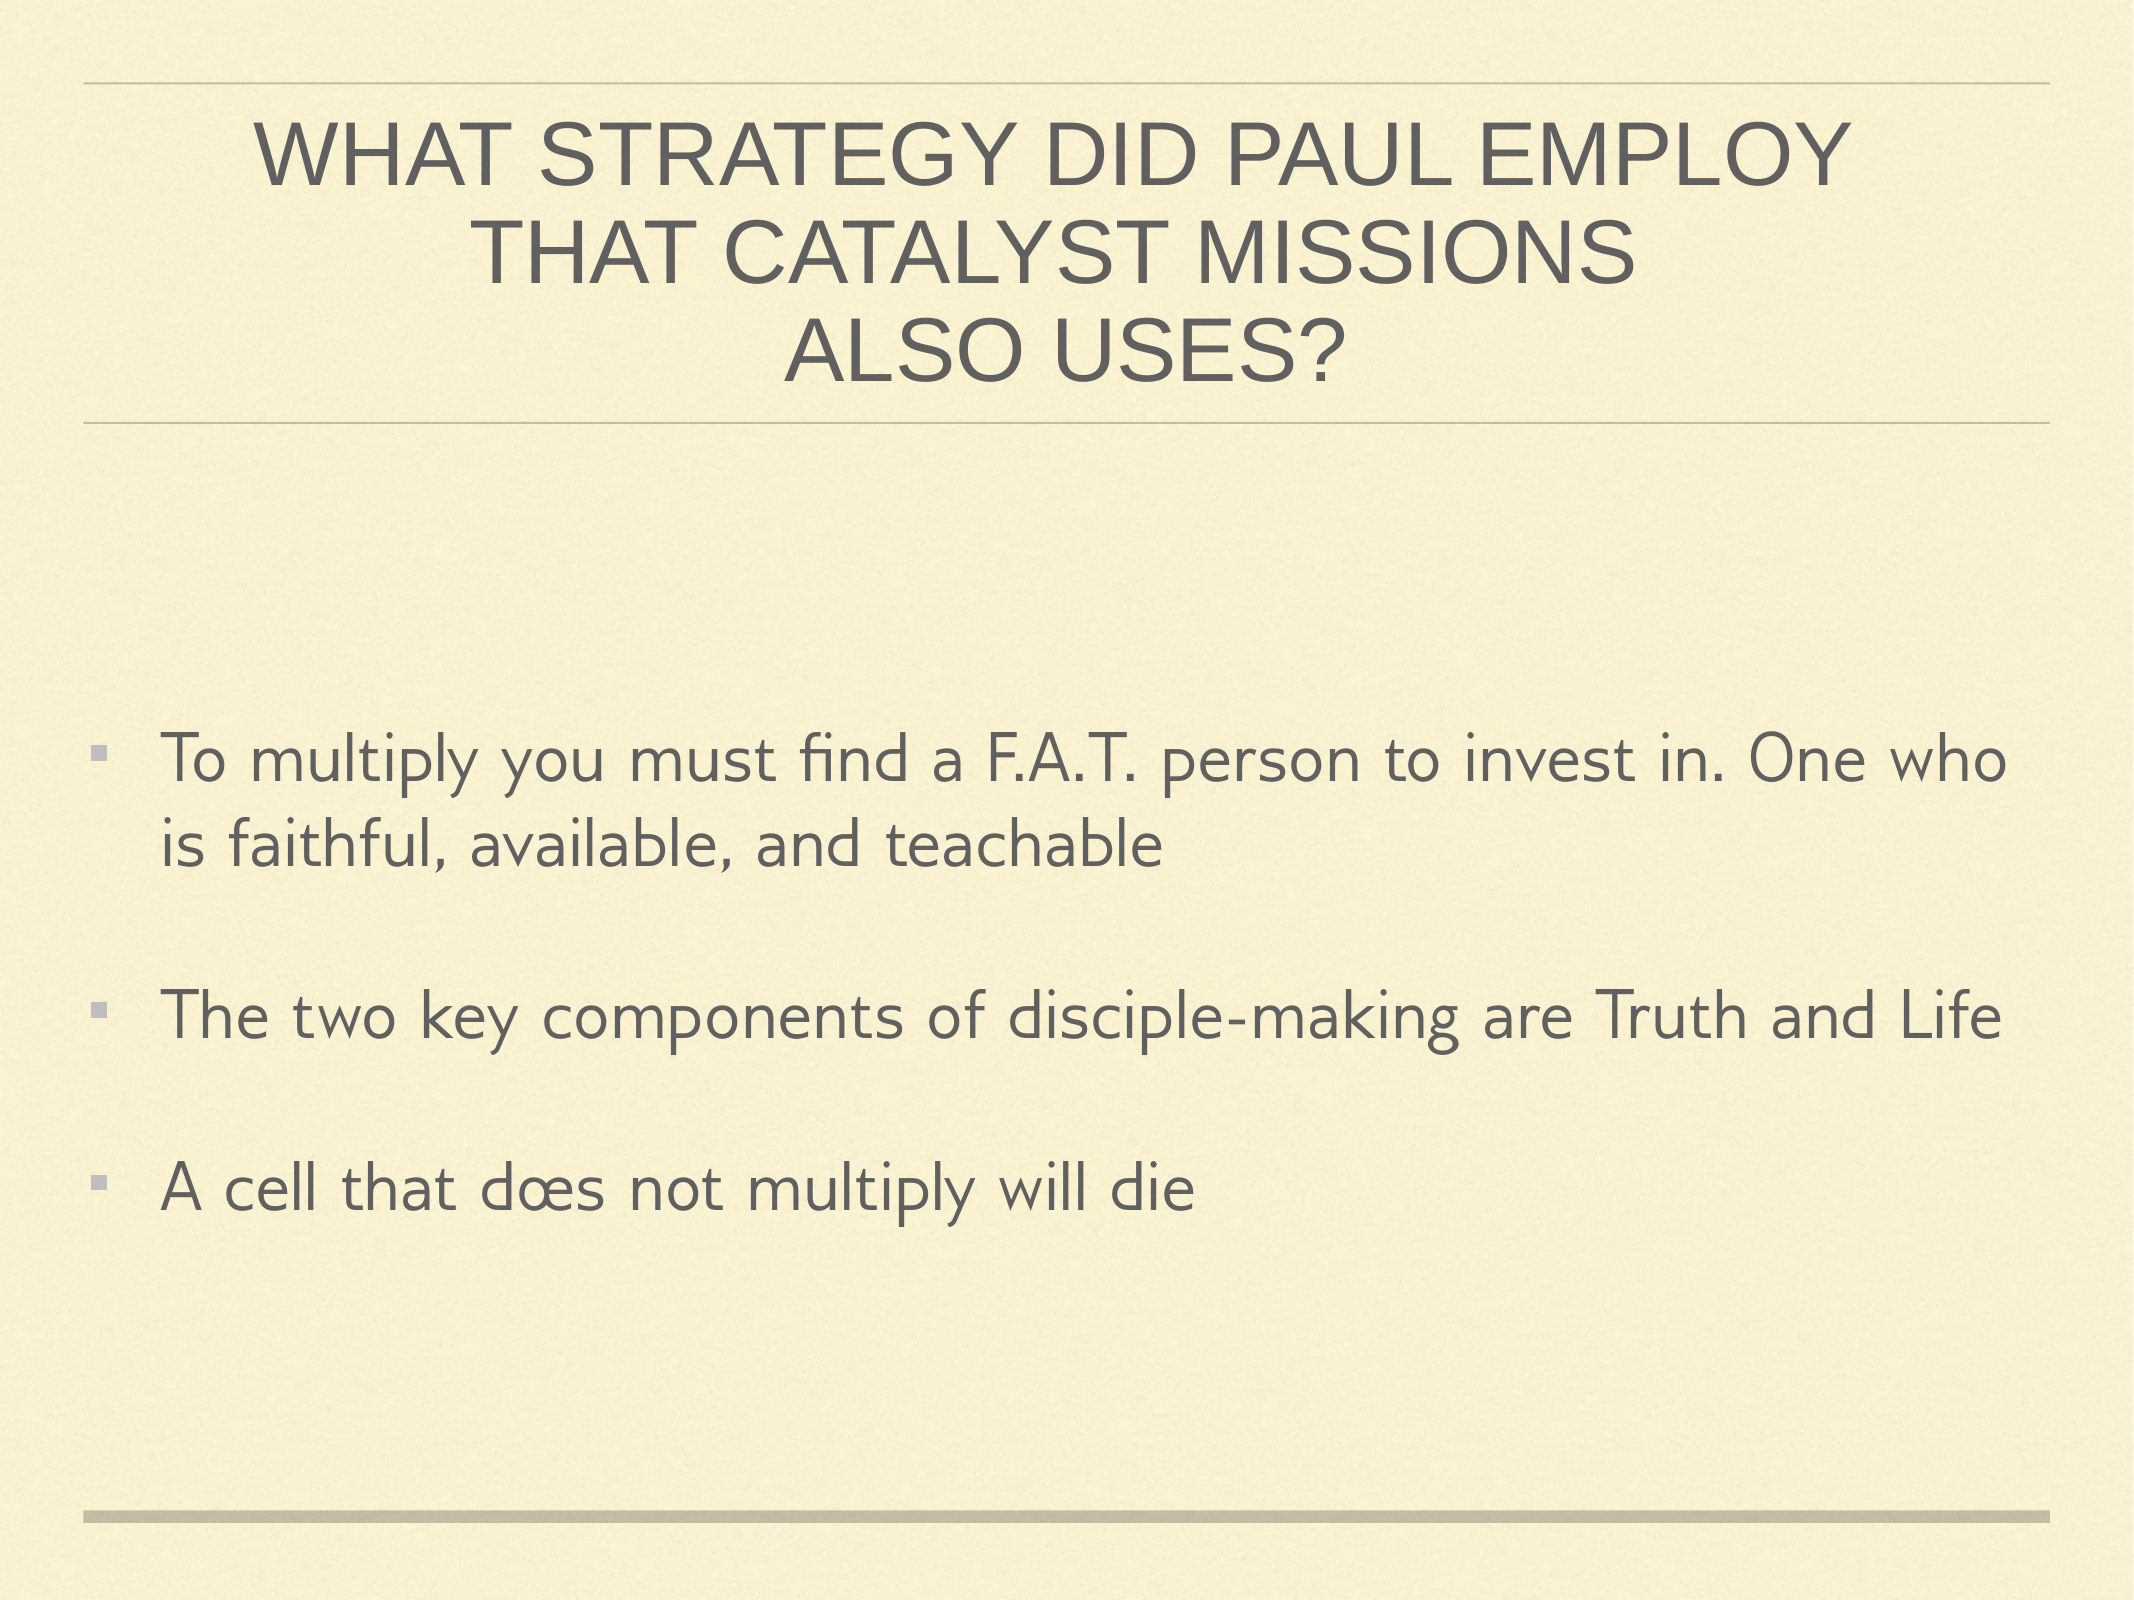

# what strategy Did Paul employ
that catalyst missions
also uses?
To multiply you must find a F.A.T. person to invest in. One who is faithful, available, and teachable
The two key components of disciple-making are Truth and Life
A cell that does not multiply will die